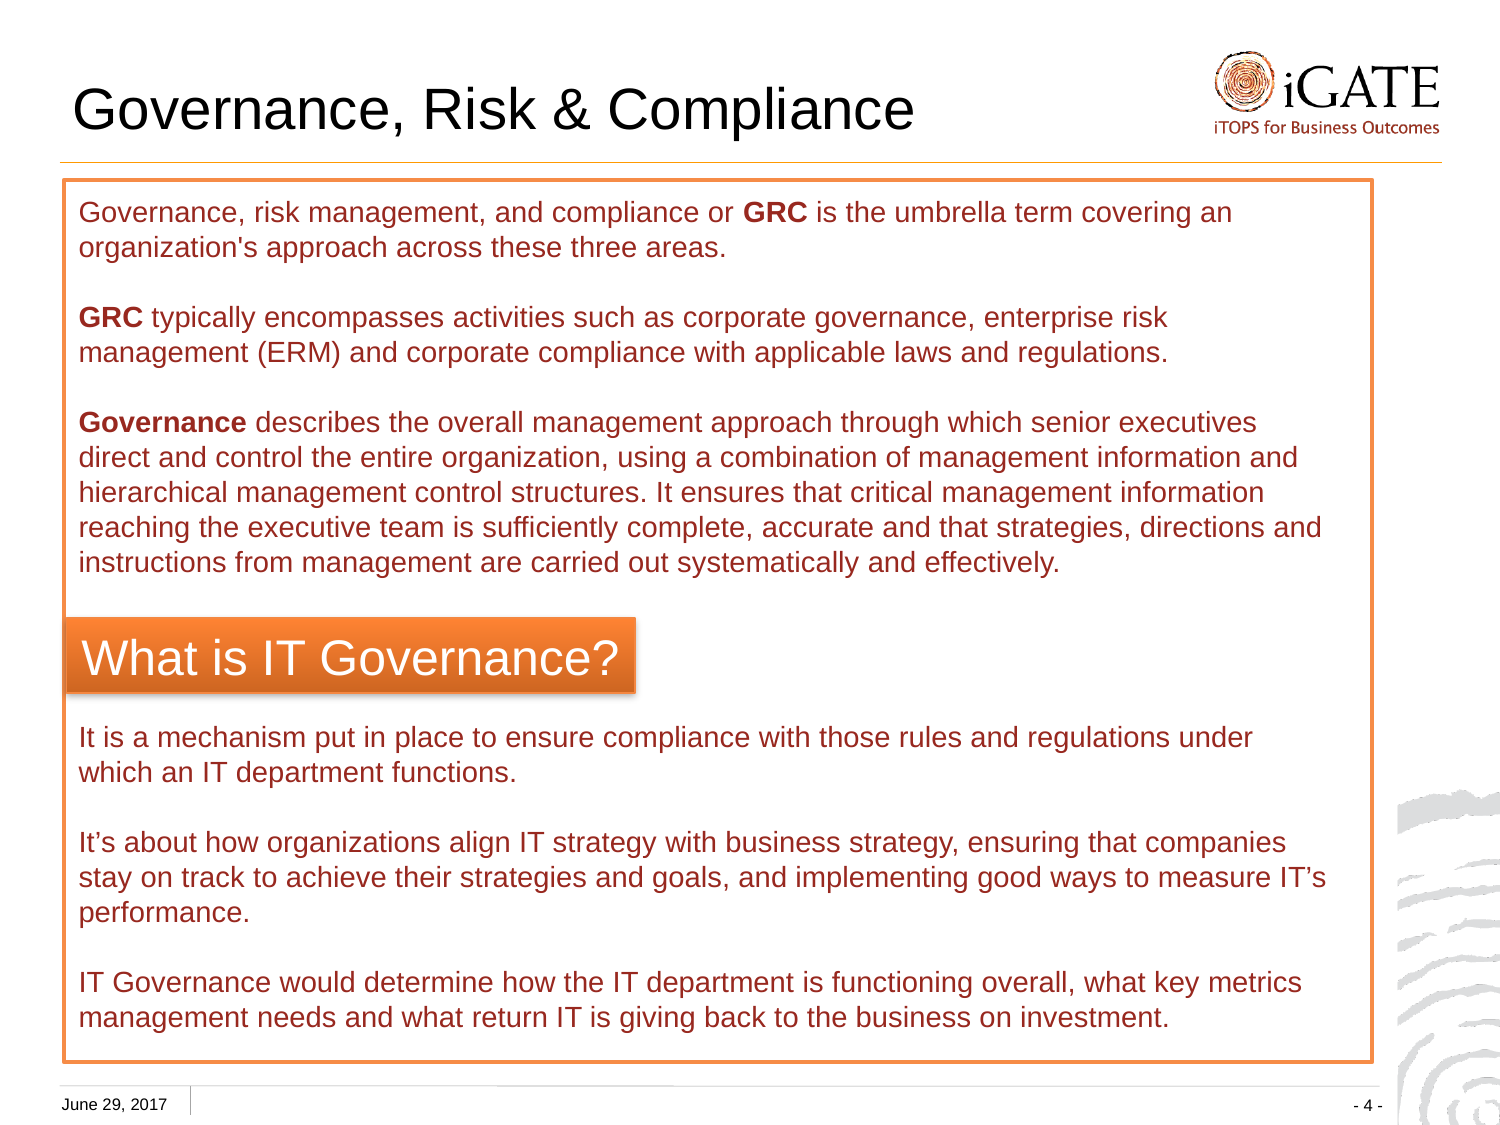

# Governance, Risk & Compliance

Governance, risk management, and compliance or GRC is the umbrella term covering an organization's approach across these three areas.

GRC typically encompasses activities such as corporate governance, enterprise risk management (ERM) and corporate compliance with applicable laws and regulations.

Governance describes the overall management approach through which senior executives direct and control the entire organization, using a combination of management information and hierarchical management control structures. It ensures that critical management information reaching the executive team is sufficiently complete, accurate and that strategies, directions and instructions from management are carried out systematically and effectively.

It is a mechanism put in place to ensure compliance with those rules and regulations under which an IT department functions.

It’s about how organizations align IT strategy with business strategy, ensuring that companies stay on track to achieve their strategies and goals, and implementing good ways to measure IT’s performance.

IT Governance would determine how the IT department is functioning overall, what key metrics management needs and what return IT is giving back to the business on investment.

What is IT Governance?